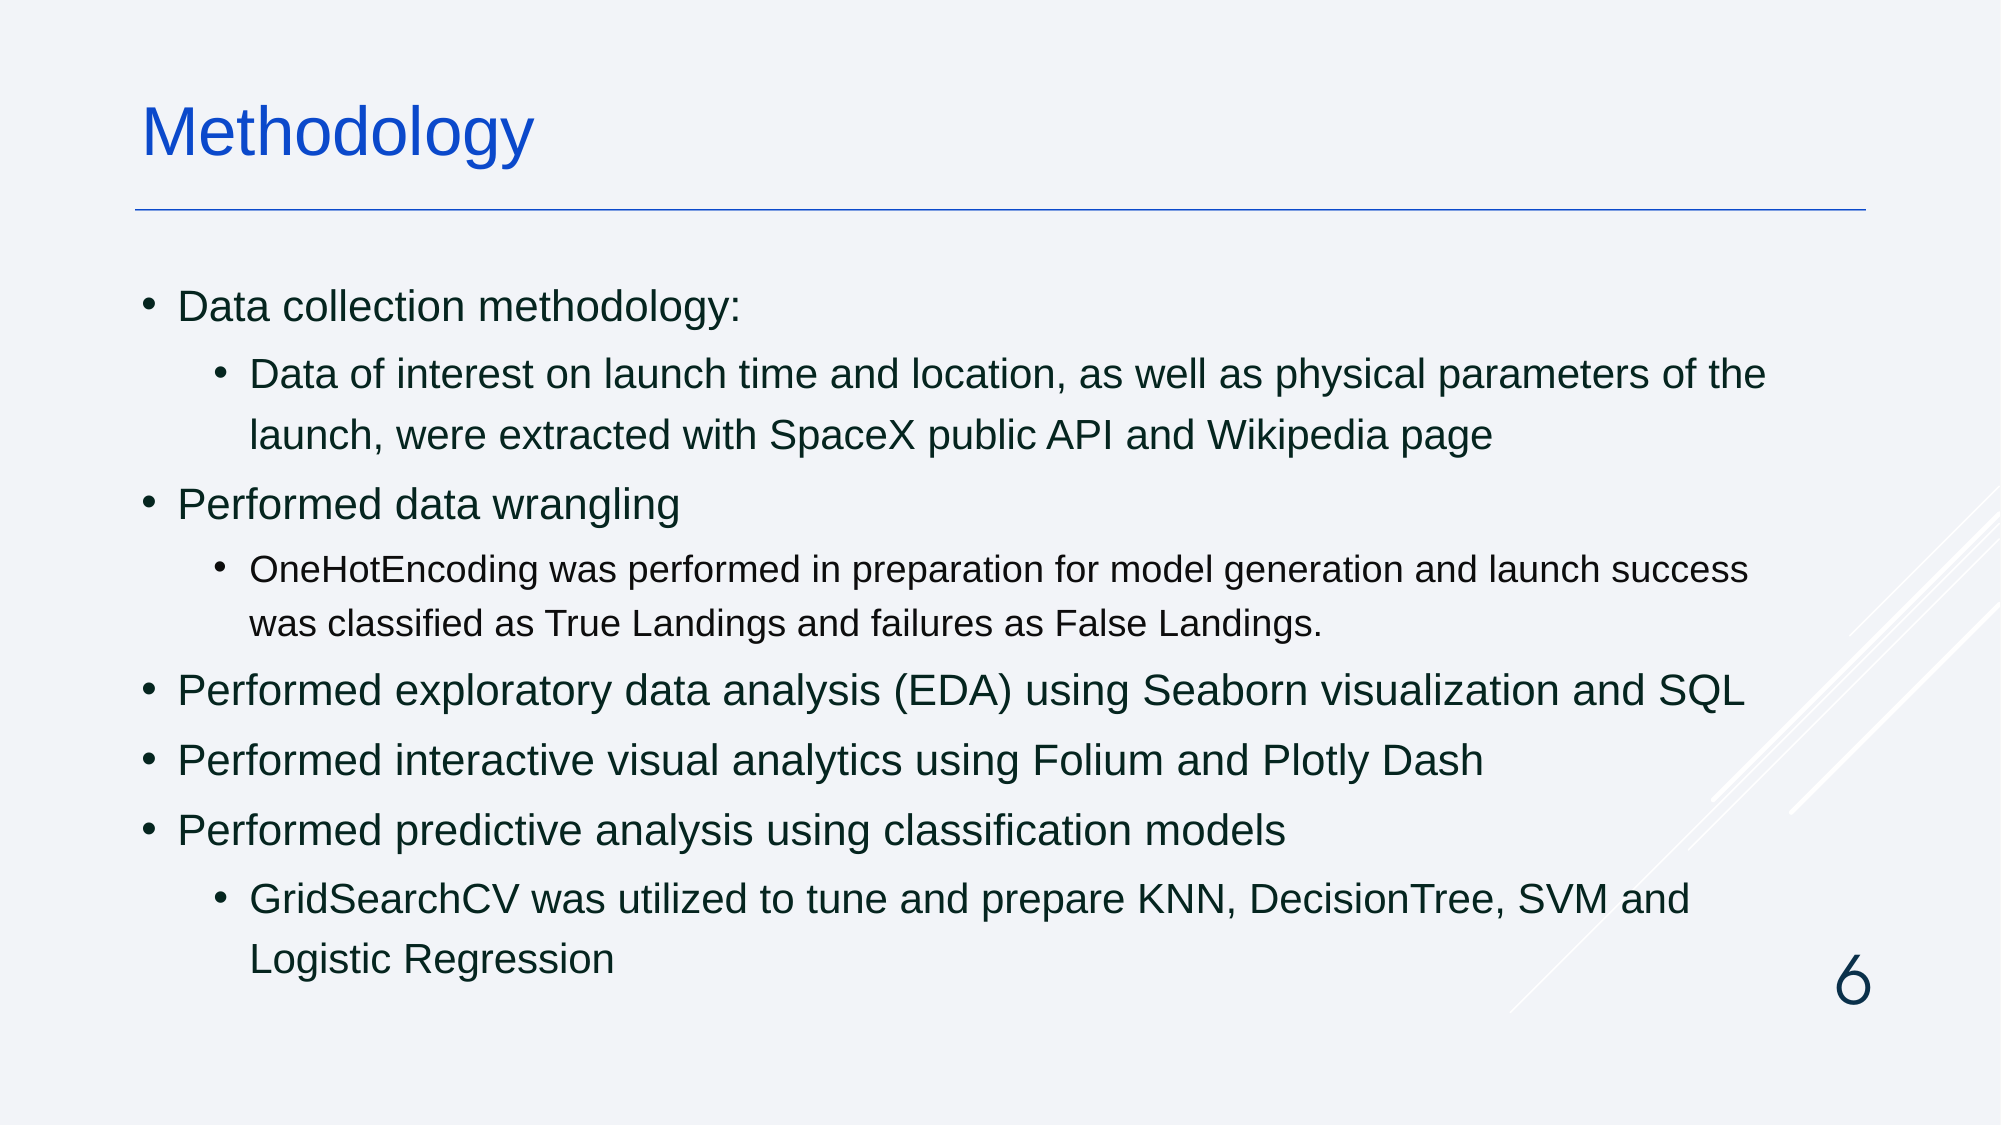

Methodology
Data collection methodology:
Data of interest on launch time and location, as well as physical parameters of the launch, were extracted with SpaceX public API and Wikipedia page
Performed data wrangling
OneHotEncoding was performed in preparation for model generation and launch success was classified as True Landings and failures as False Landings.
Performed exploratory data analysis (EDA) using Seaborn visualization and SQL
Performed interactive visual analytics using Folium and Plotly Dash
Performed predictive analysis using classification models
GridSearchCV was utilized to tune and prepare KNN, DecisionTree, SVM and Logistic Regression

6